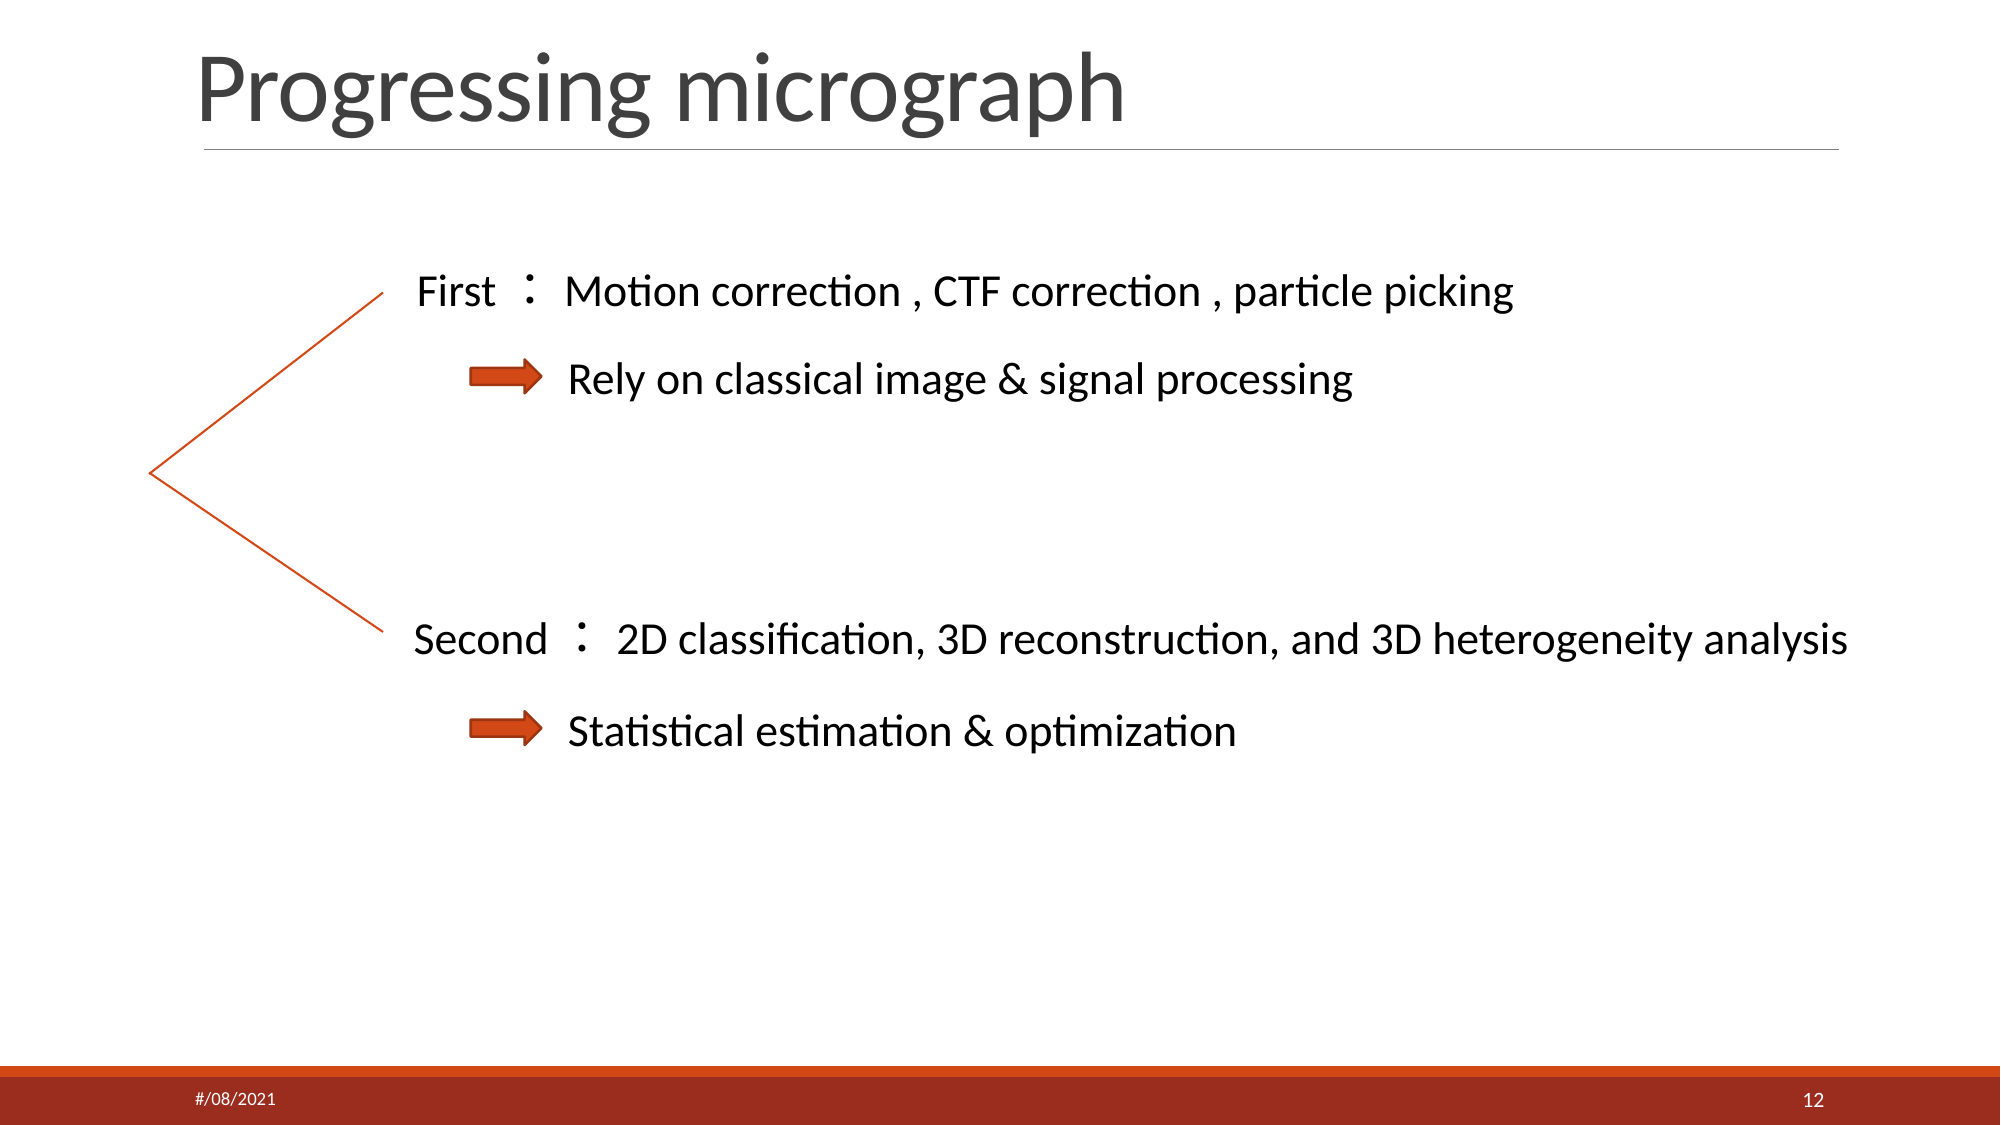

# Progressing micrograph
First：Motion correction , CTF correction , particle picking
Second：2D classification, 3D reconstruction, and 3D heterogeneity analysis
Rely on classical image & signal processing

Statistical estimation & optimization

#/08/2021
12